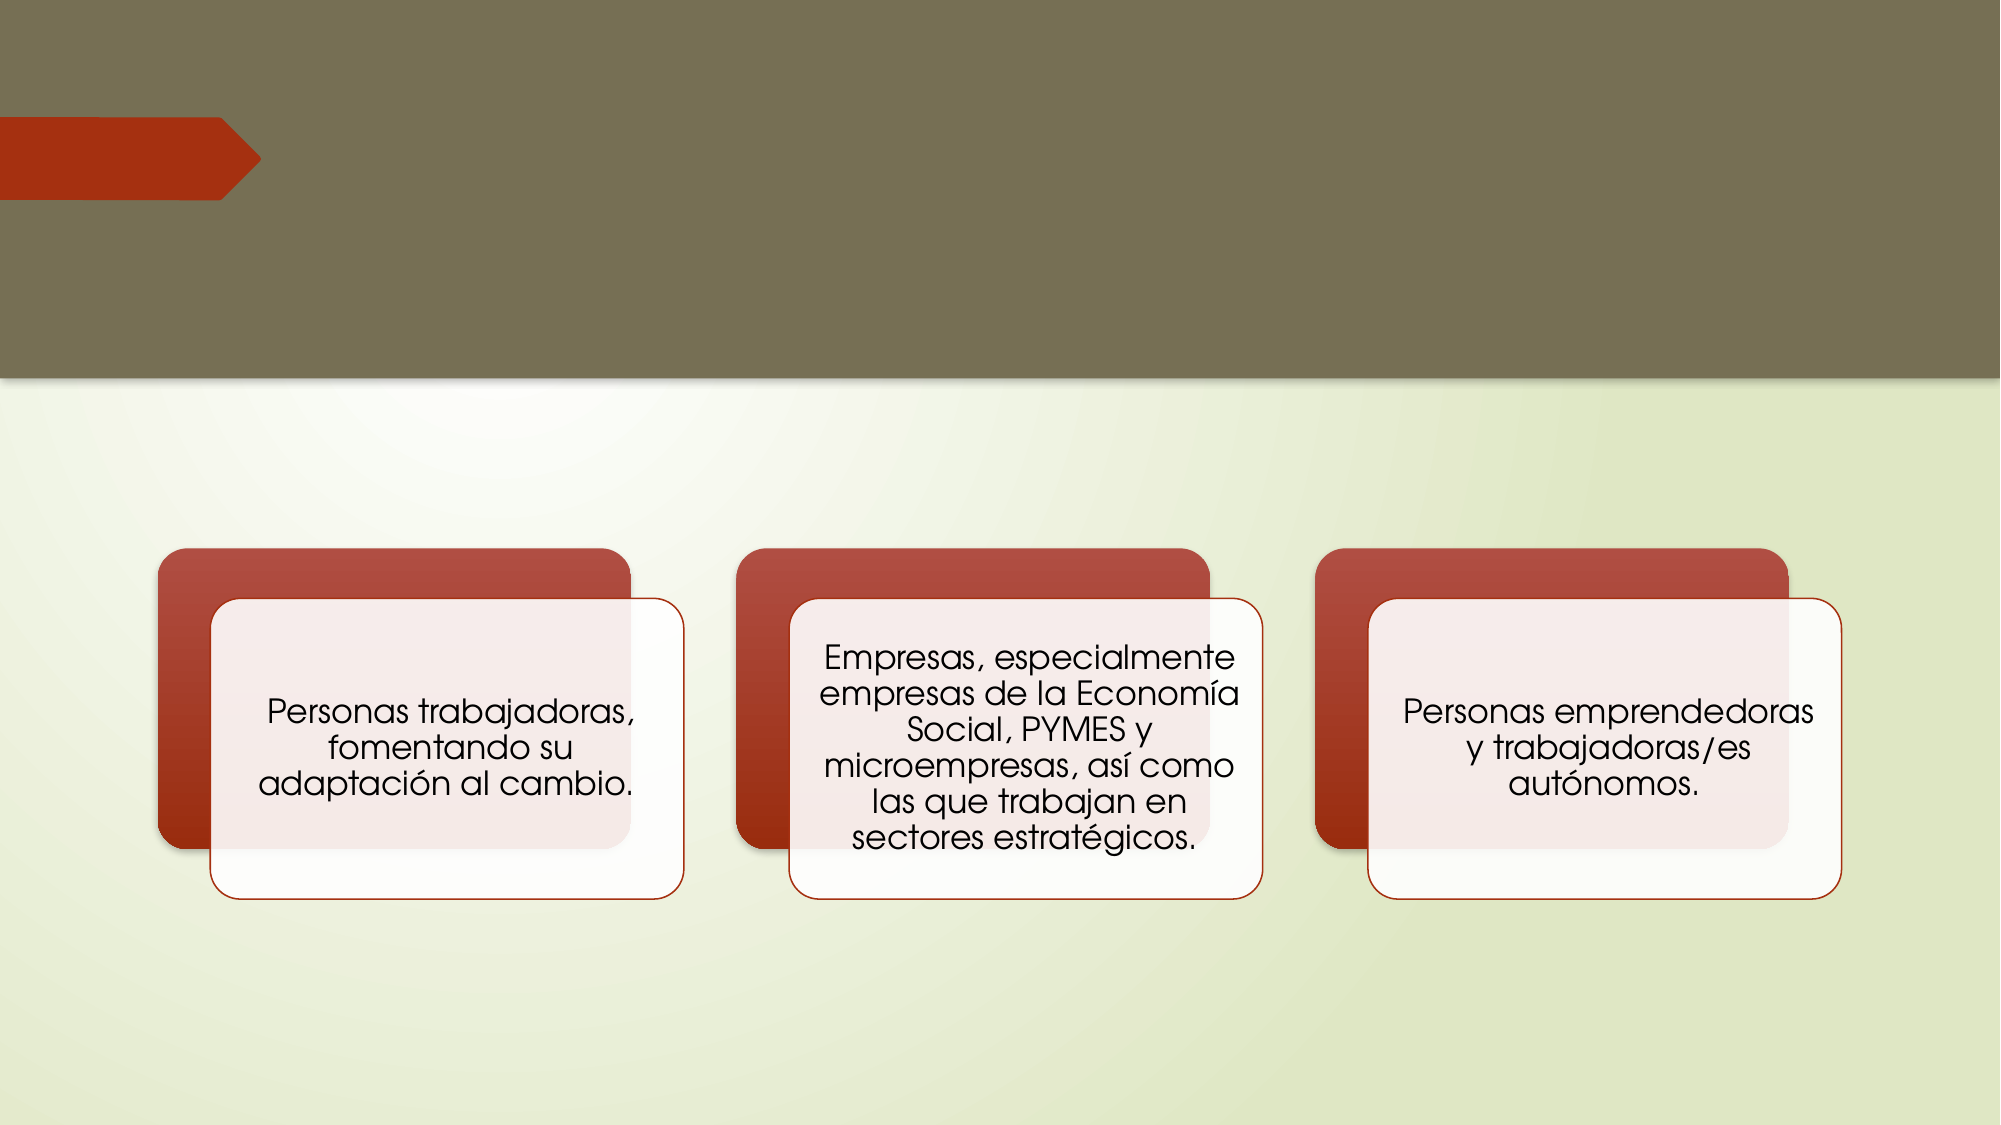

Personas trabajadoras, fomentando su adaptación al cambio.
Empresas, especialmente empresas de la Economía Social, PYMES y microempresas, así como las que trabajan en sectores estratégicos.
Personas emprendedoras y trabajadoras/es autónomos.